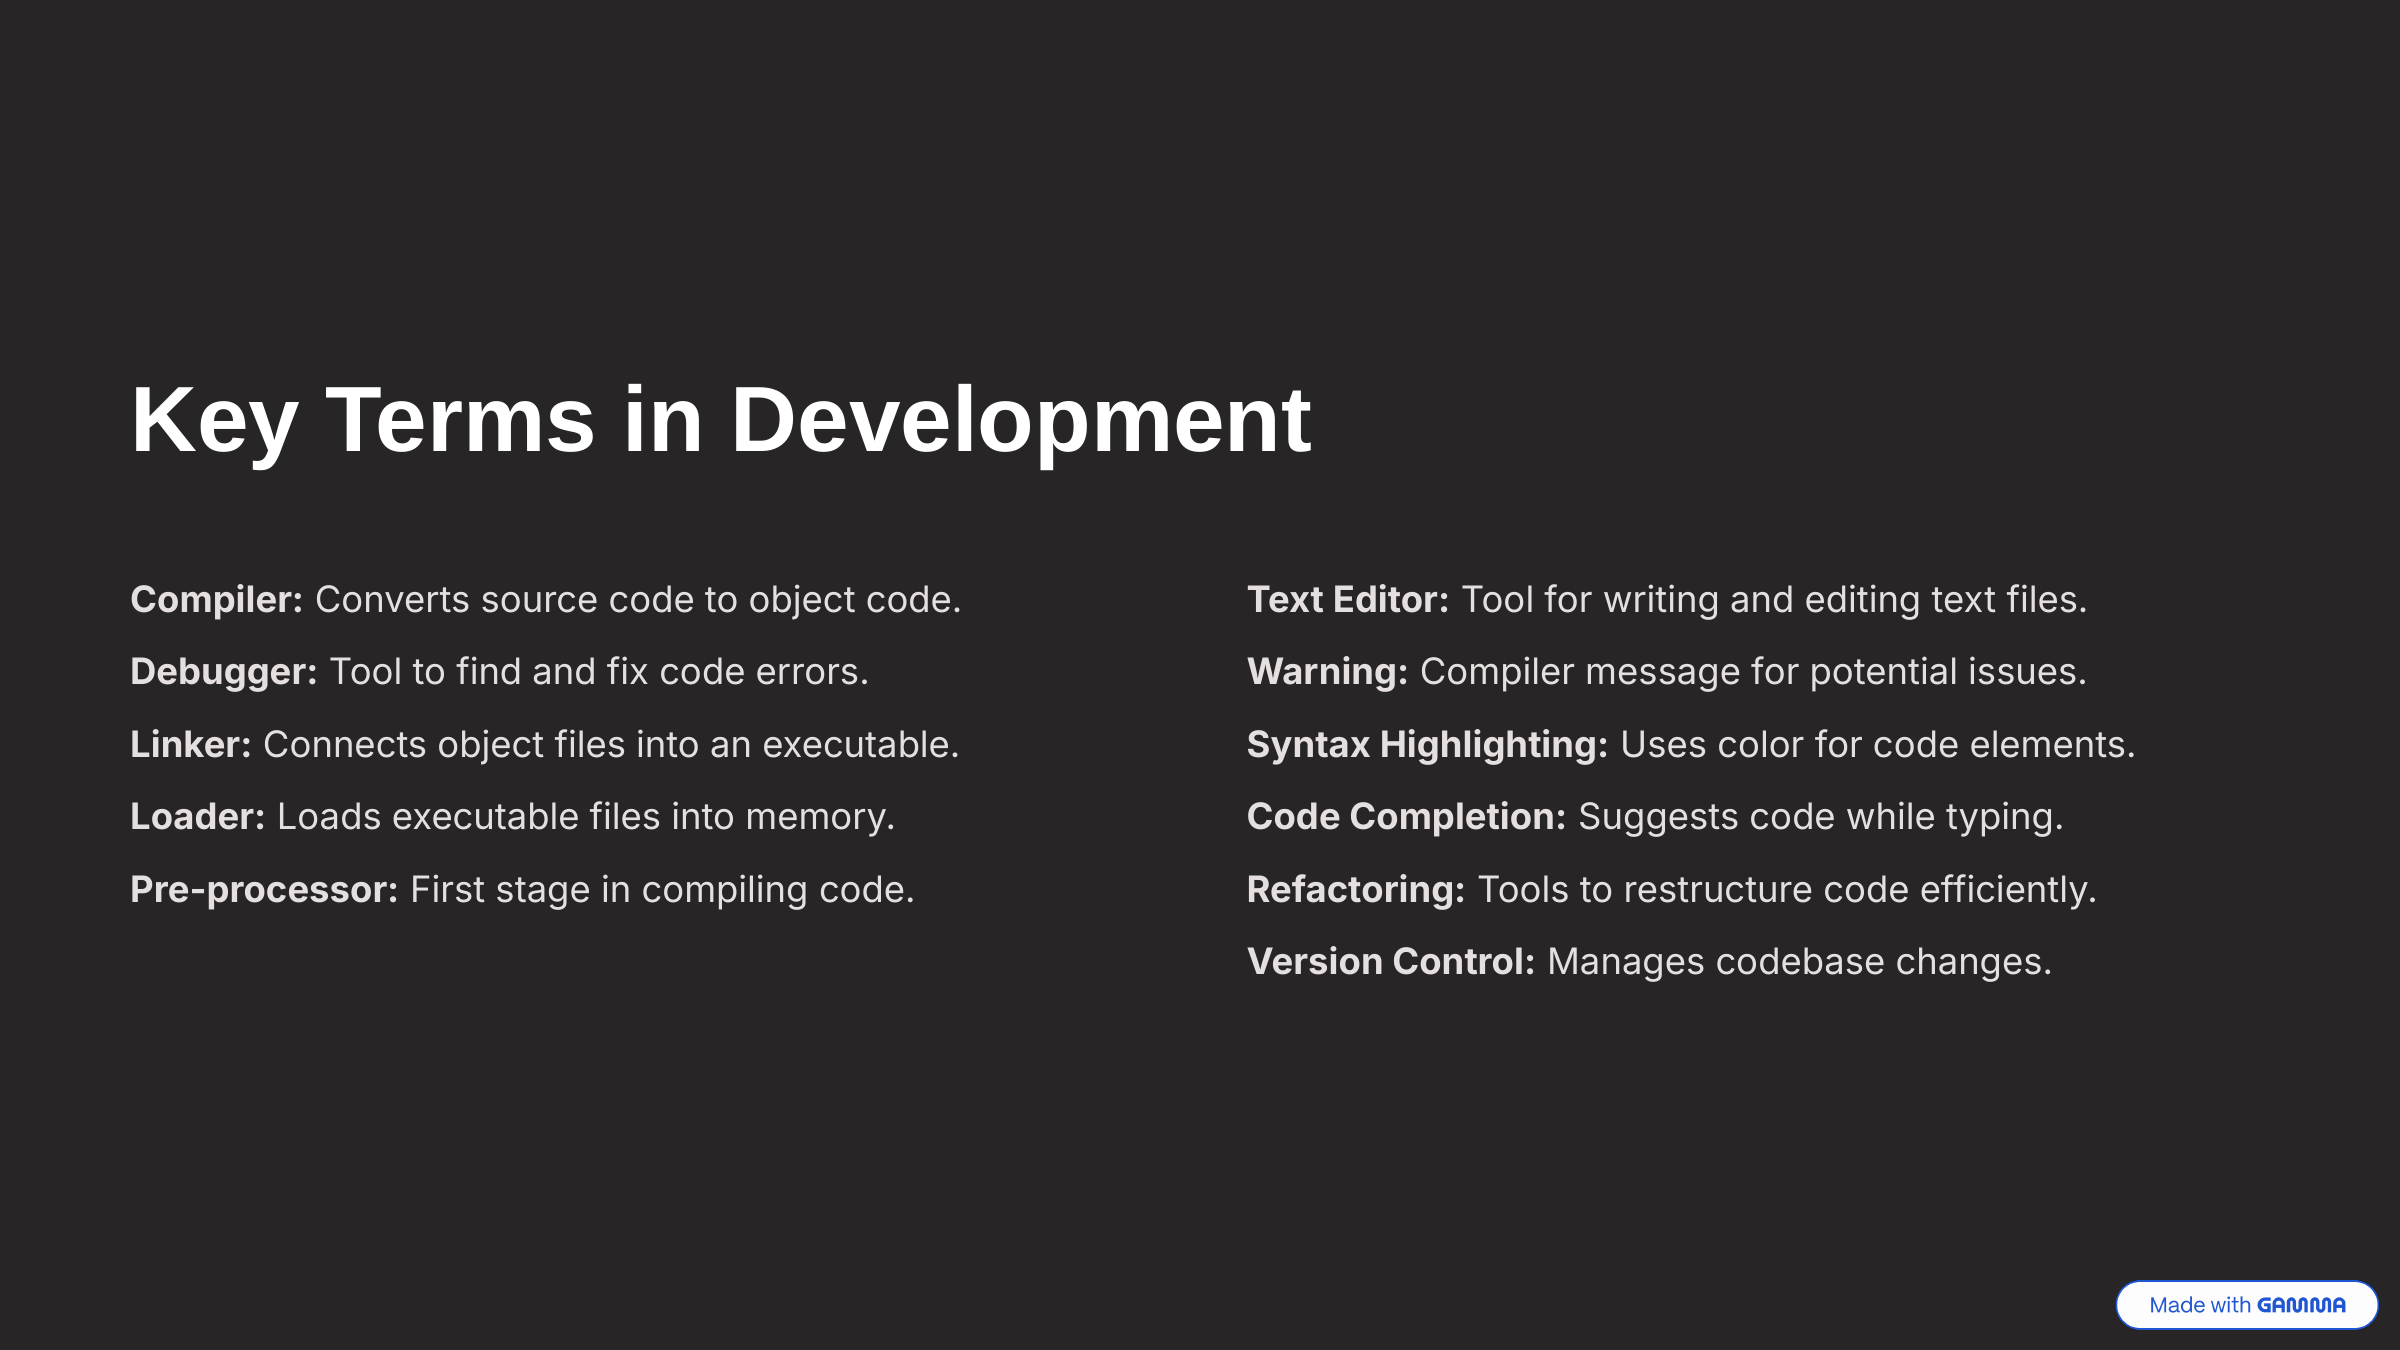

Key Terms in Development
Compiler: Converts source code to object code.
Text Editor: Tool for writing and editing text files.
Debugger: Tool to find and fix code errors.
Warning: Compiler message for potential issues.
Linker: Connects object files into an executable.
Syntax Highlighting: Uses color for code elements.
Loader: Loads executable files into memory.
Code Completion: Suggests code while typing.
Pre-processor: First stage in compiling code.
Refactoring: Tools to restructure code efficiently.
Version Control: Manages codebase changes.